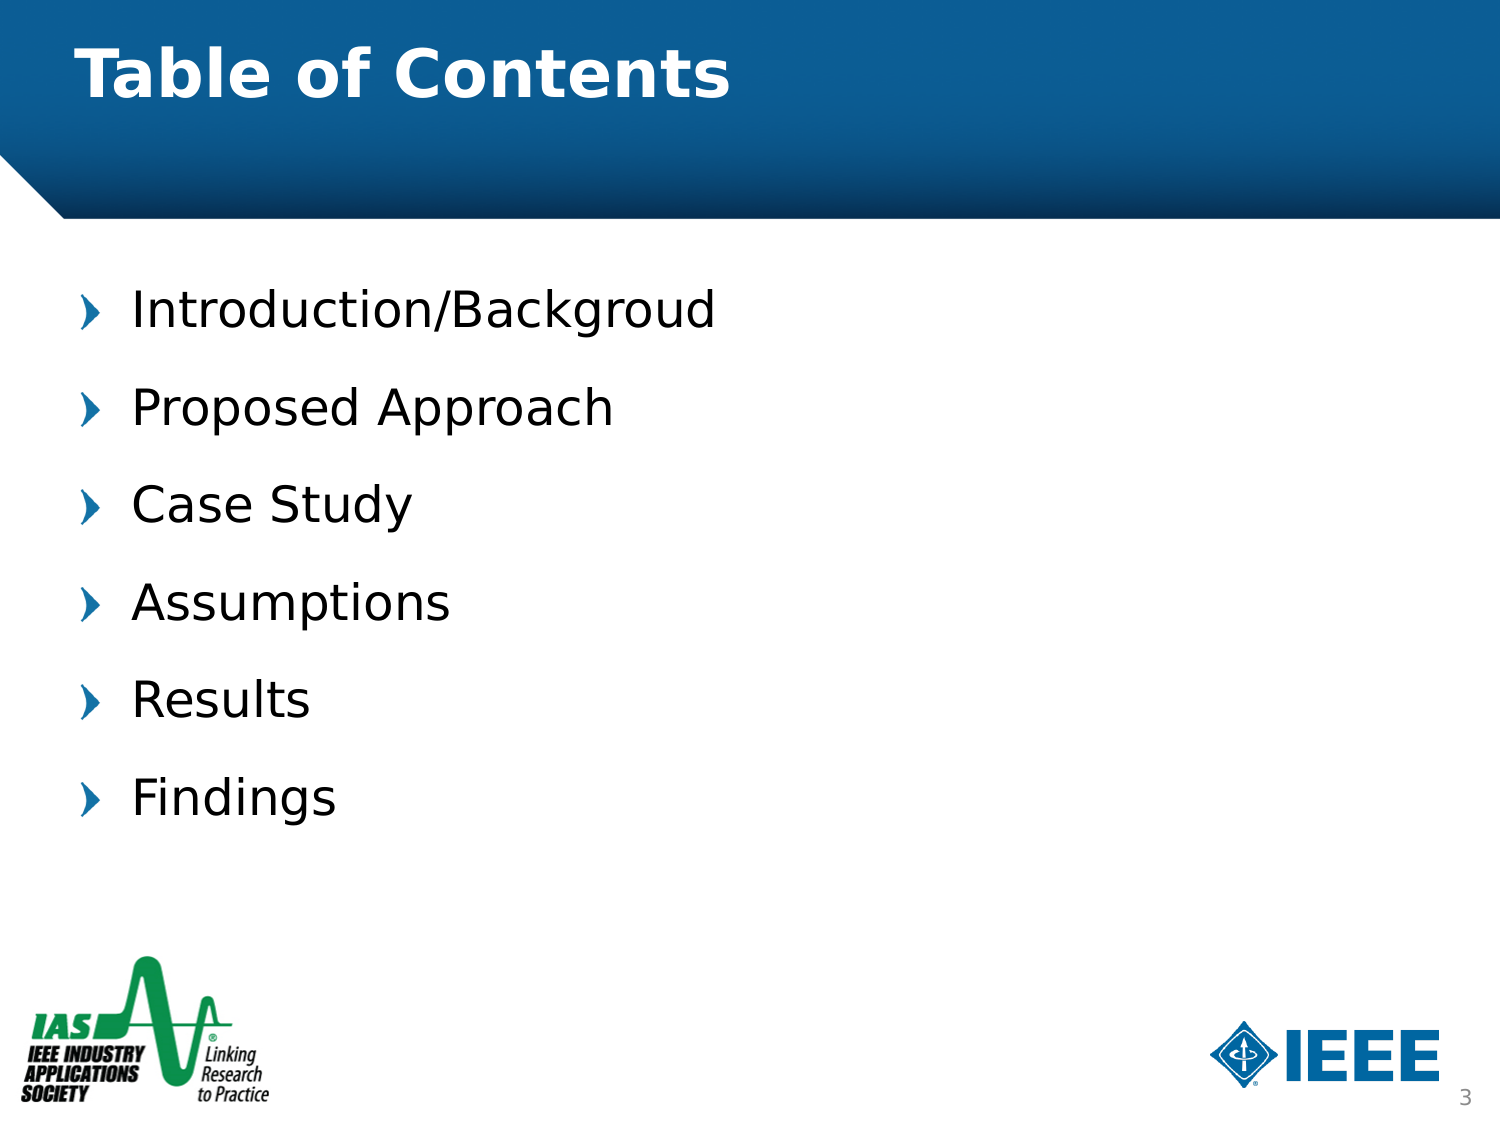

# Table of Contents
Introduction/Backgroud
Proposed Approach
Case Study
Assumptions
Results
Findings
3